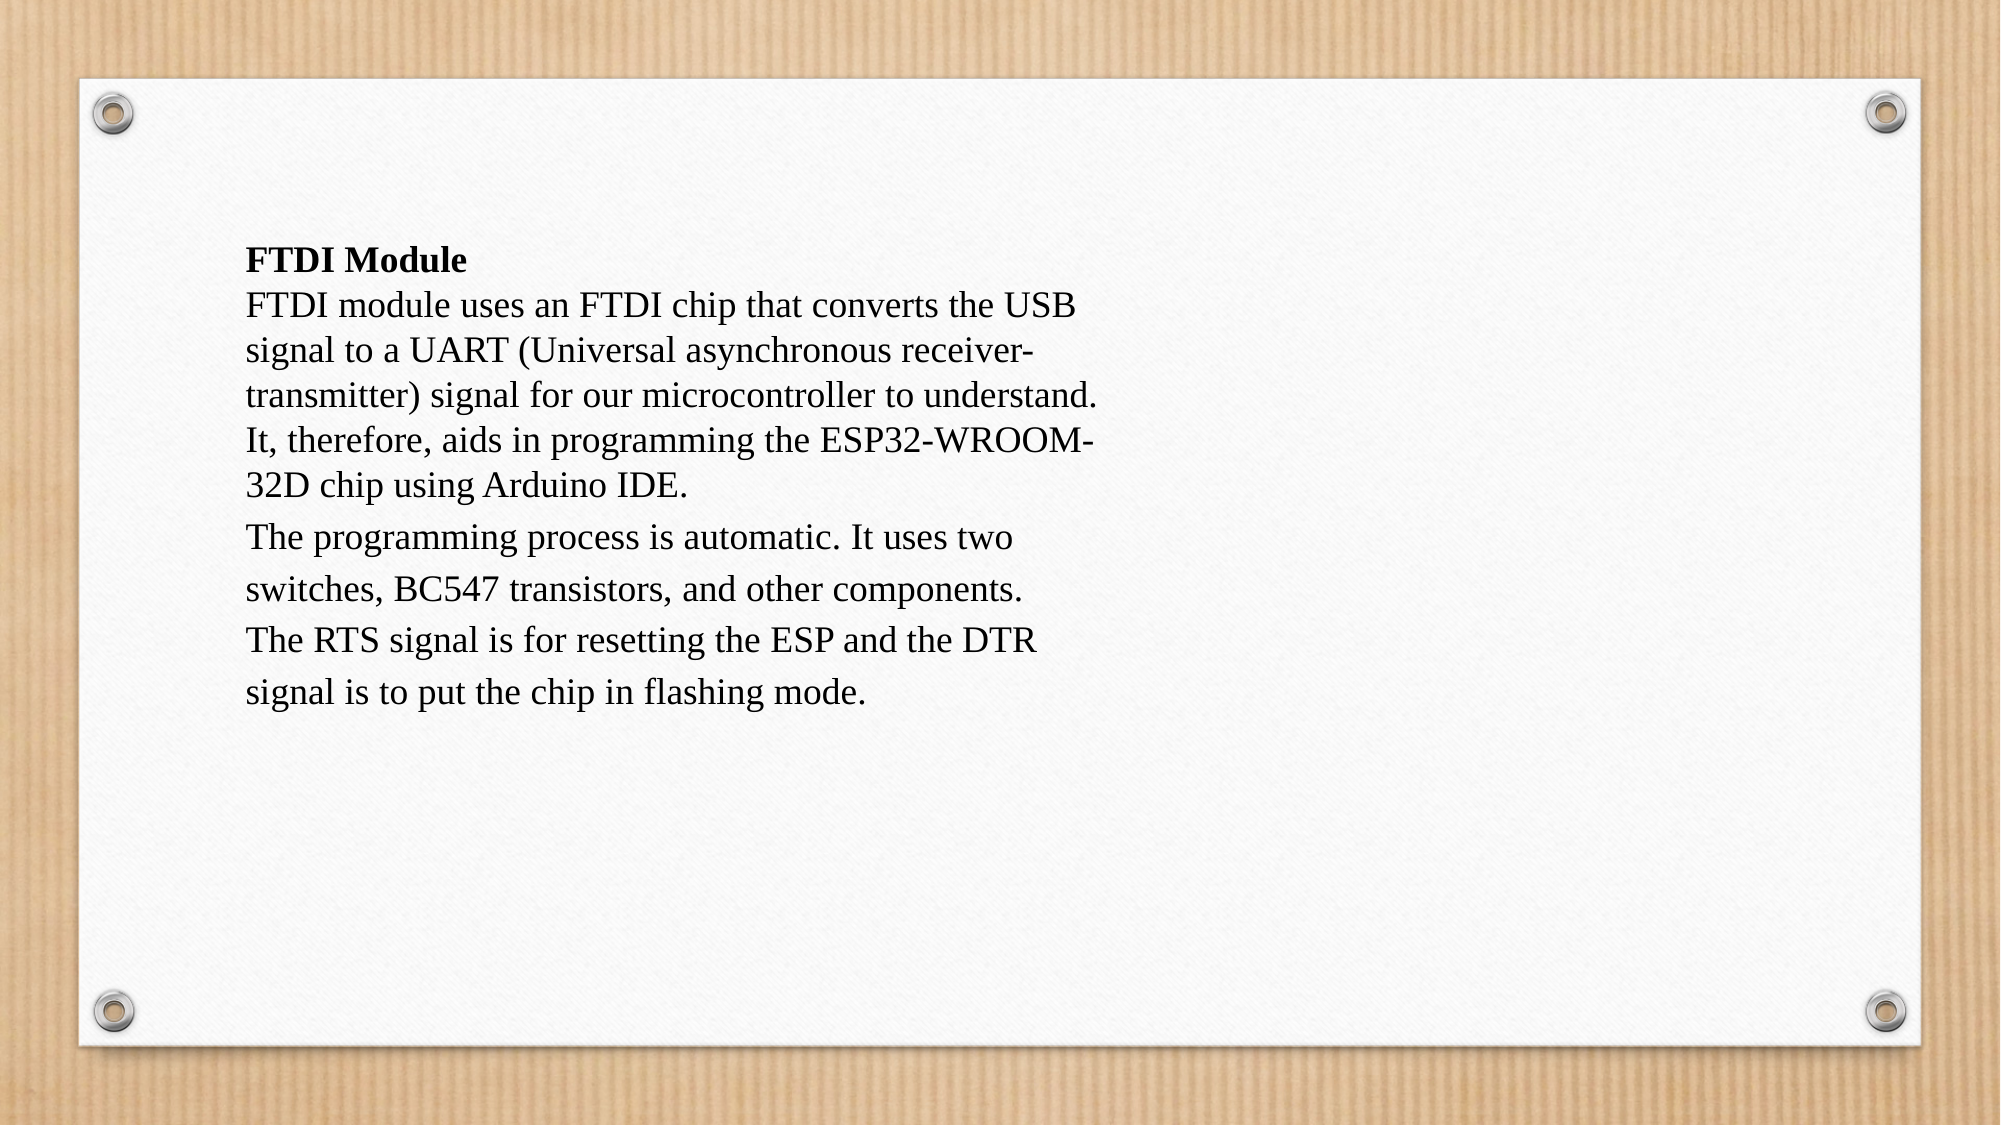

FTDI Module
FTDI module uses an FTDI chip that converts the USB signal to a UART (Universal asynchronous receiver-transmitter) signal for our microcontroller to understand. It, therefore, aids in programming the ESP32-WROOM-32D chip using Arduino IDE.
The programming process is automatic. It uses two switches, BC547 transistors, and other components.
The RTS signal is for resetting the ESP and the DTR signal is to put the chip in flashing mode.